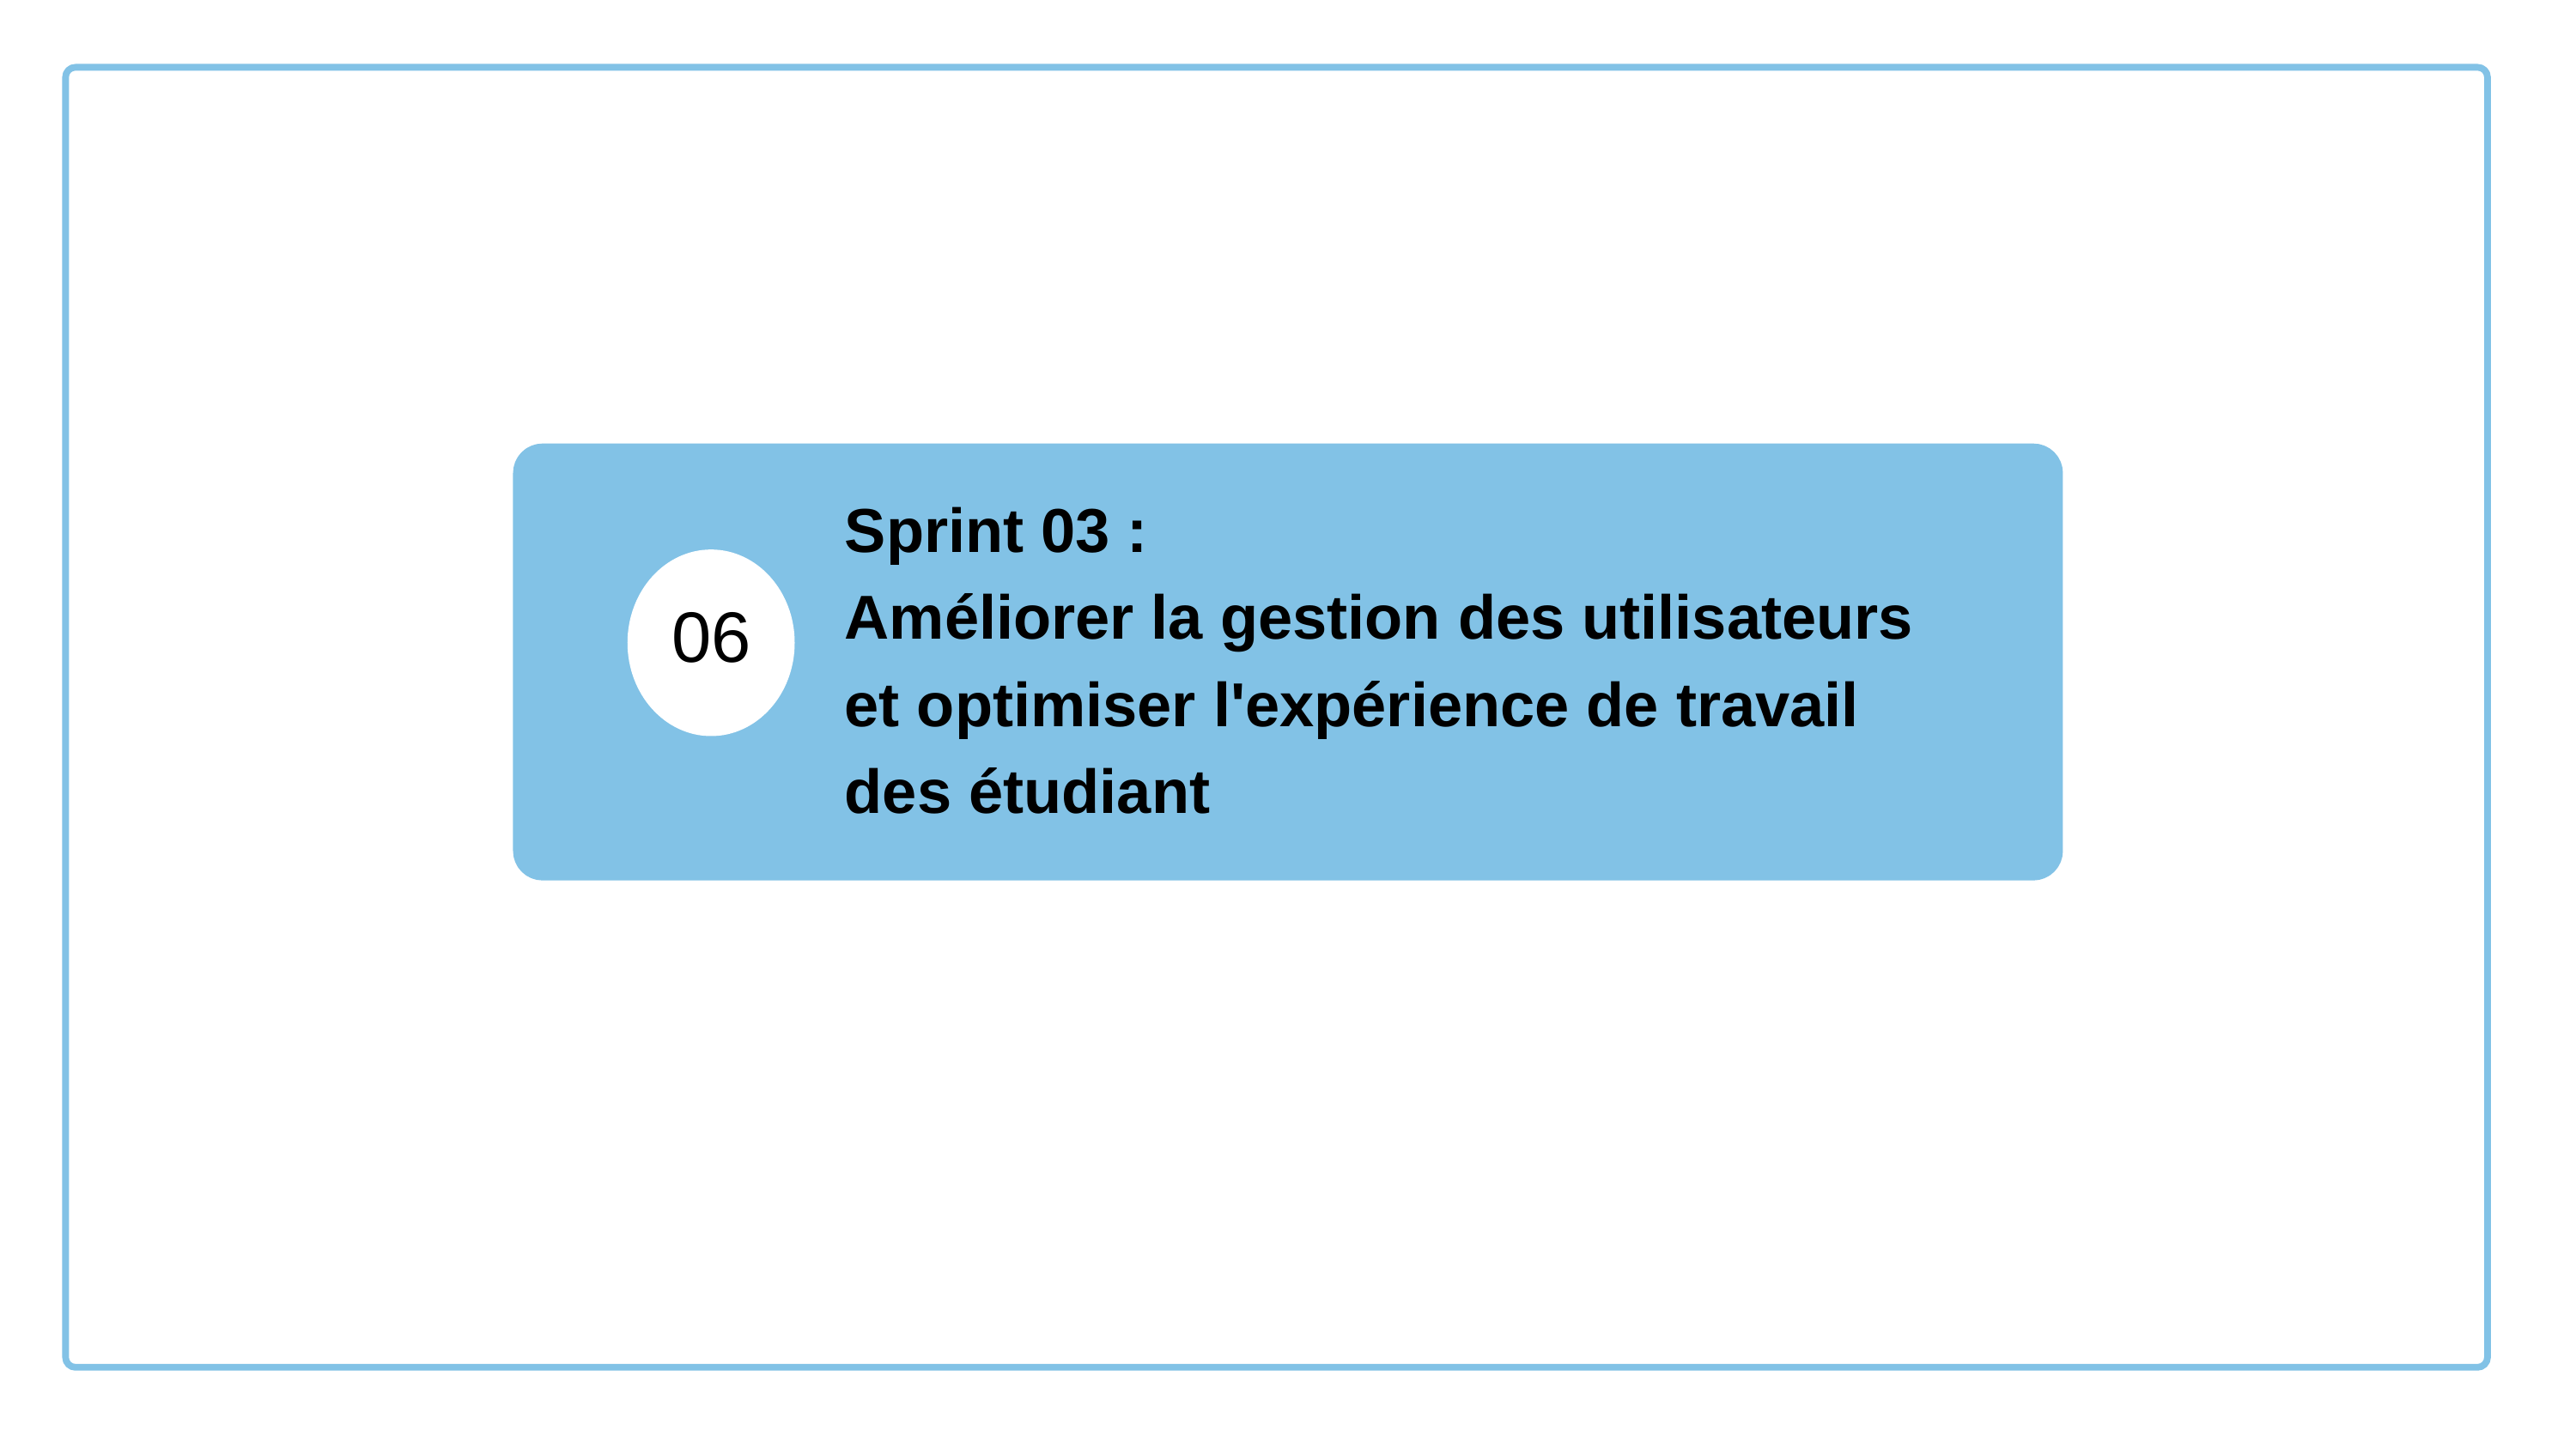

Sprint 03 :
Améliorer la gestion des utilisateurs et optimiser l'expérience de travail des étudiant

06